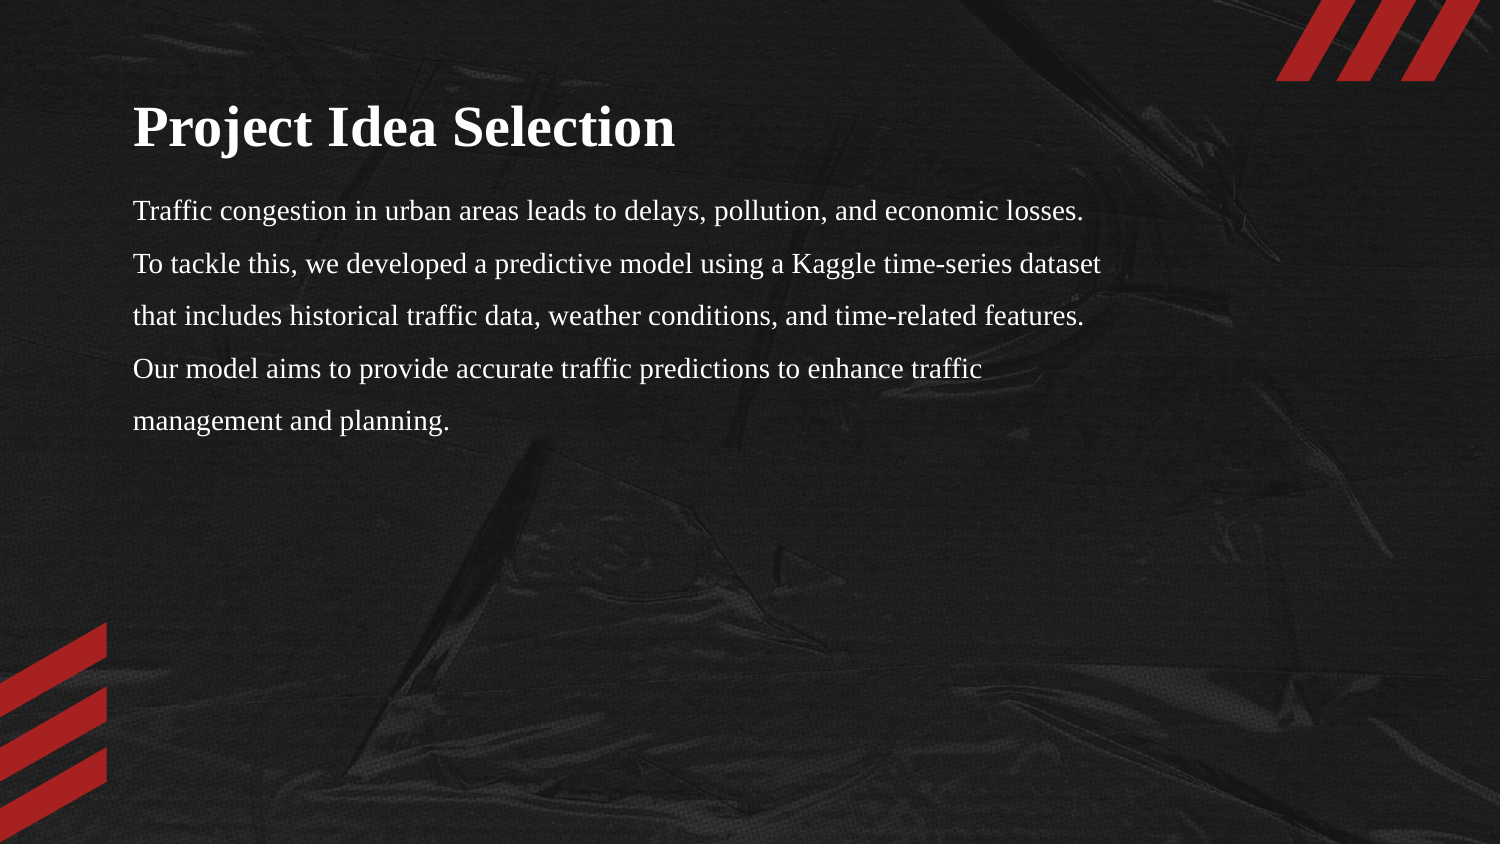

# Project Idea Selection
Traffic congestion in urban areas leads to delays, pollution, and economic losses. To tackle this, we developed a predictive model using a Kaggle time-series dataset that includes historical traffic data, weather conditions, and time-related features. Our model aims to provide accurate traffic predictions to enhance traffic management and planning.